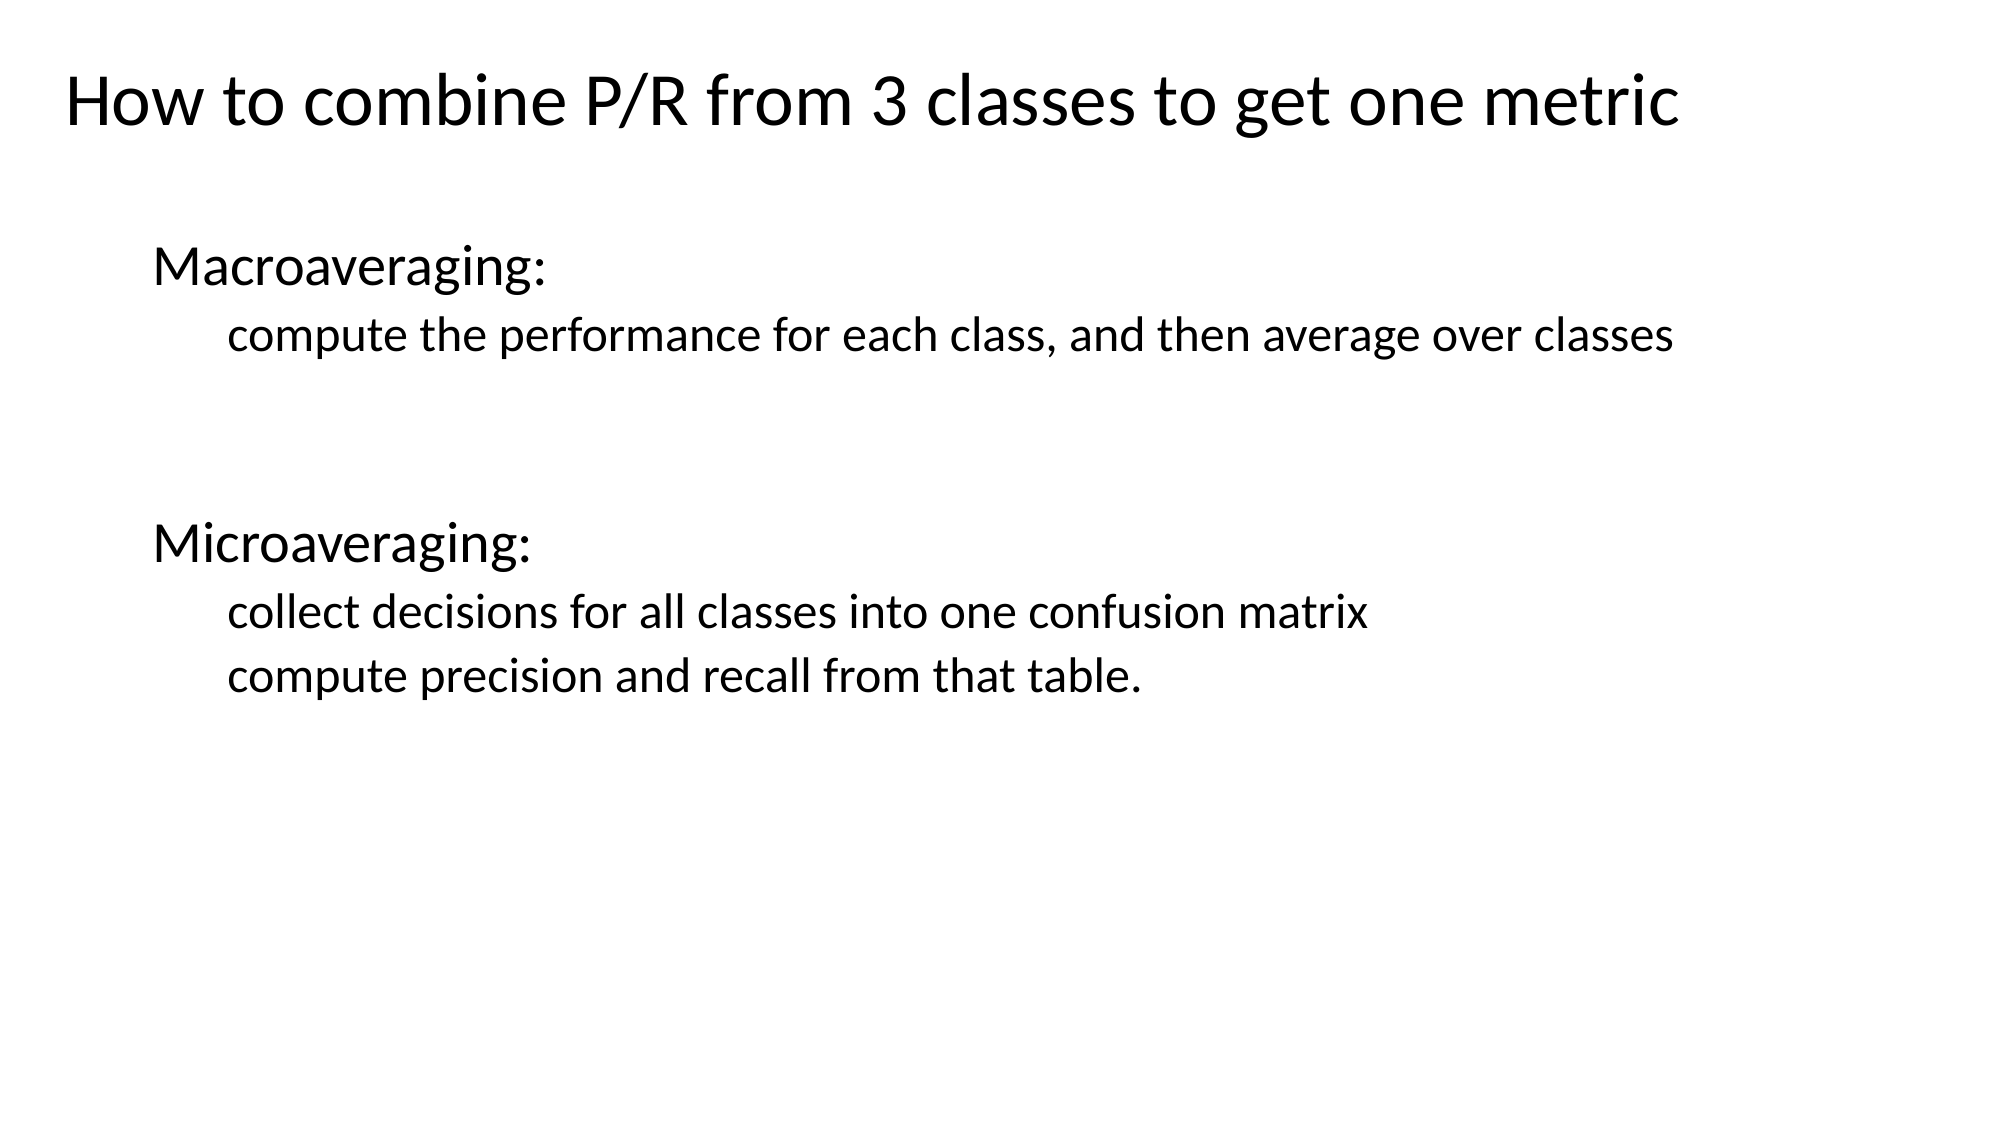

# How to combine P/R from 3 classes to get one metric
Macroaveraging:
compute the performance for each class, and then average over classes

Microaveraging:
collect decisions for all classes into one confusion matrix
compute precision and recall from that table.